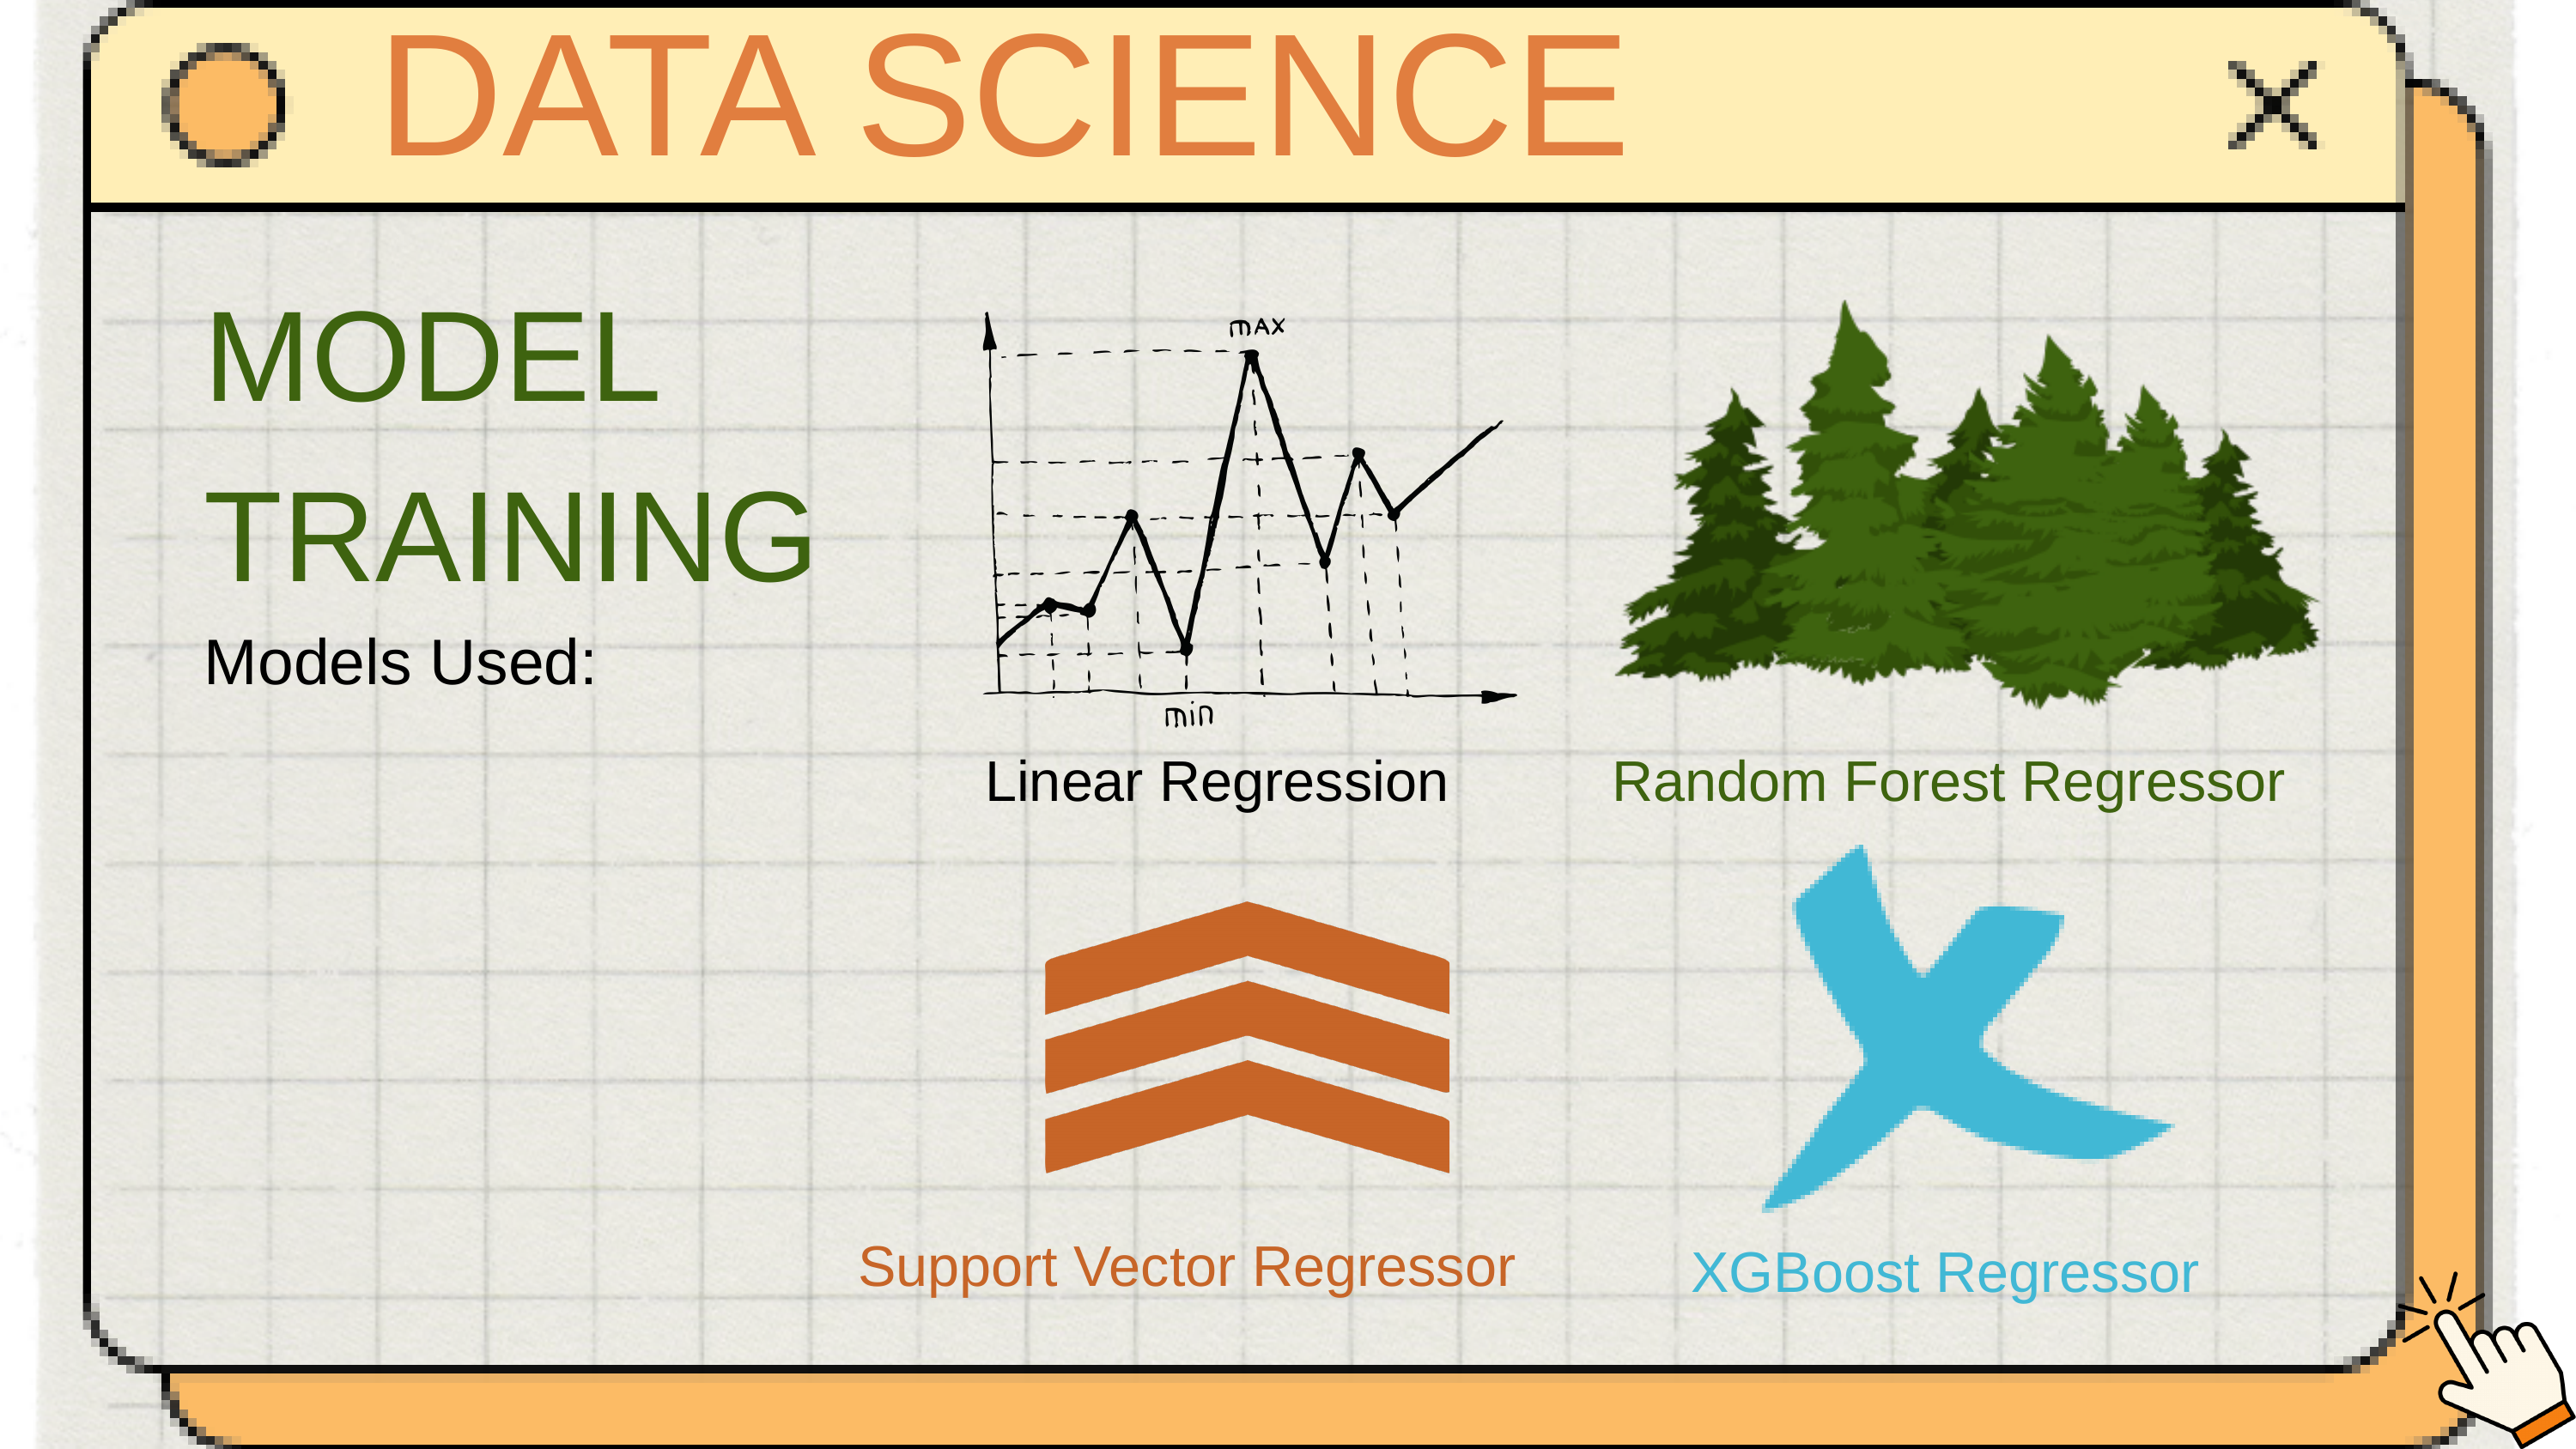

DATA SCIENCE
MODEL TRAINING
Models Used:

Linear Regression
Random Forest Regressor

Support Vector Regressor
XGBoost Regressor